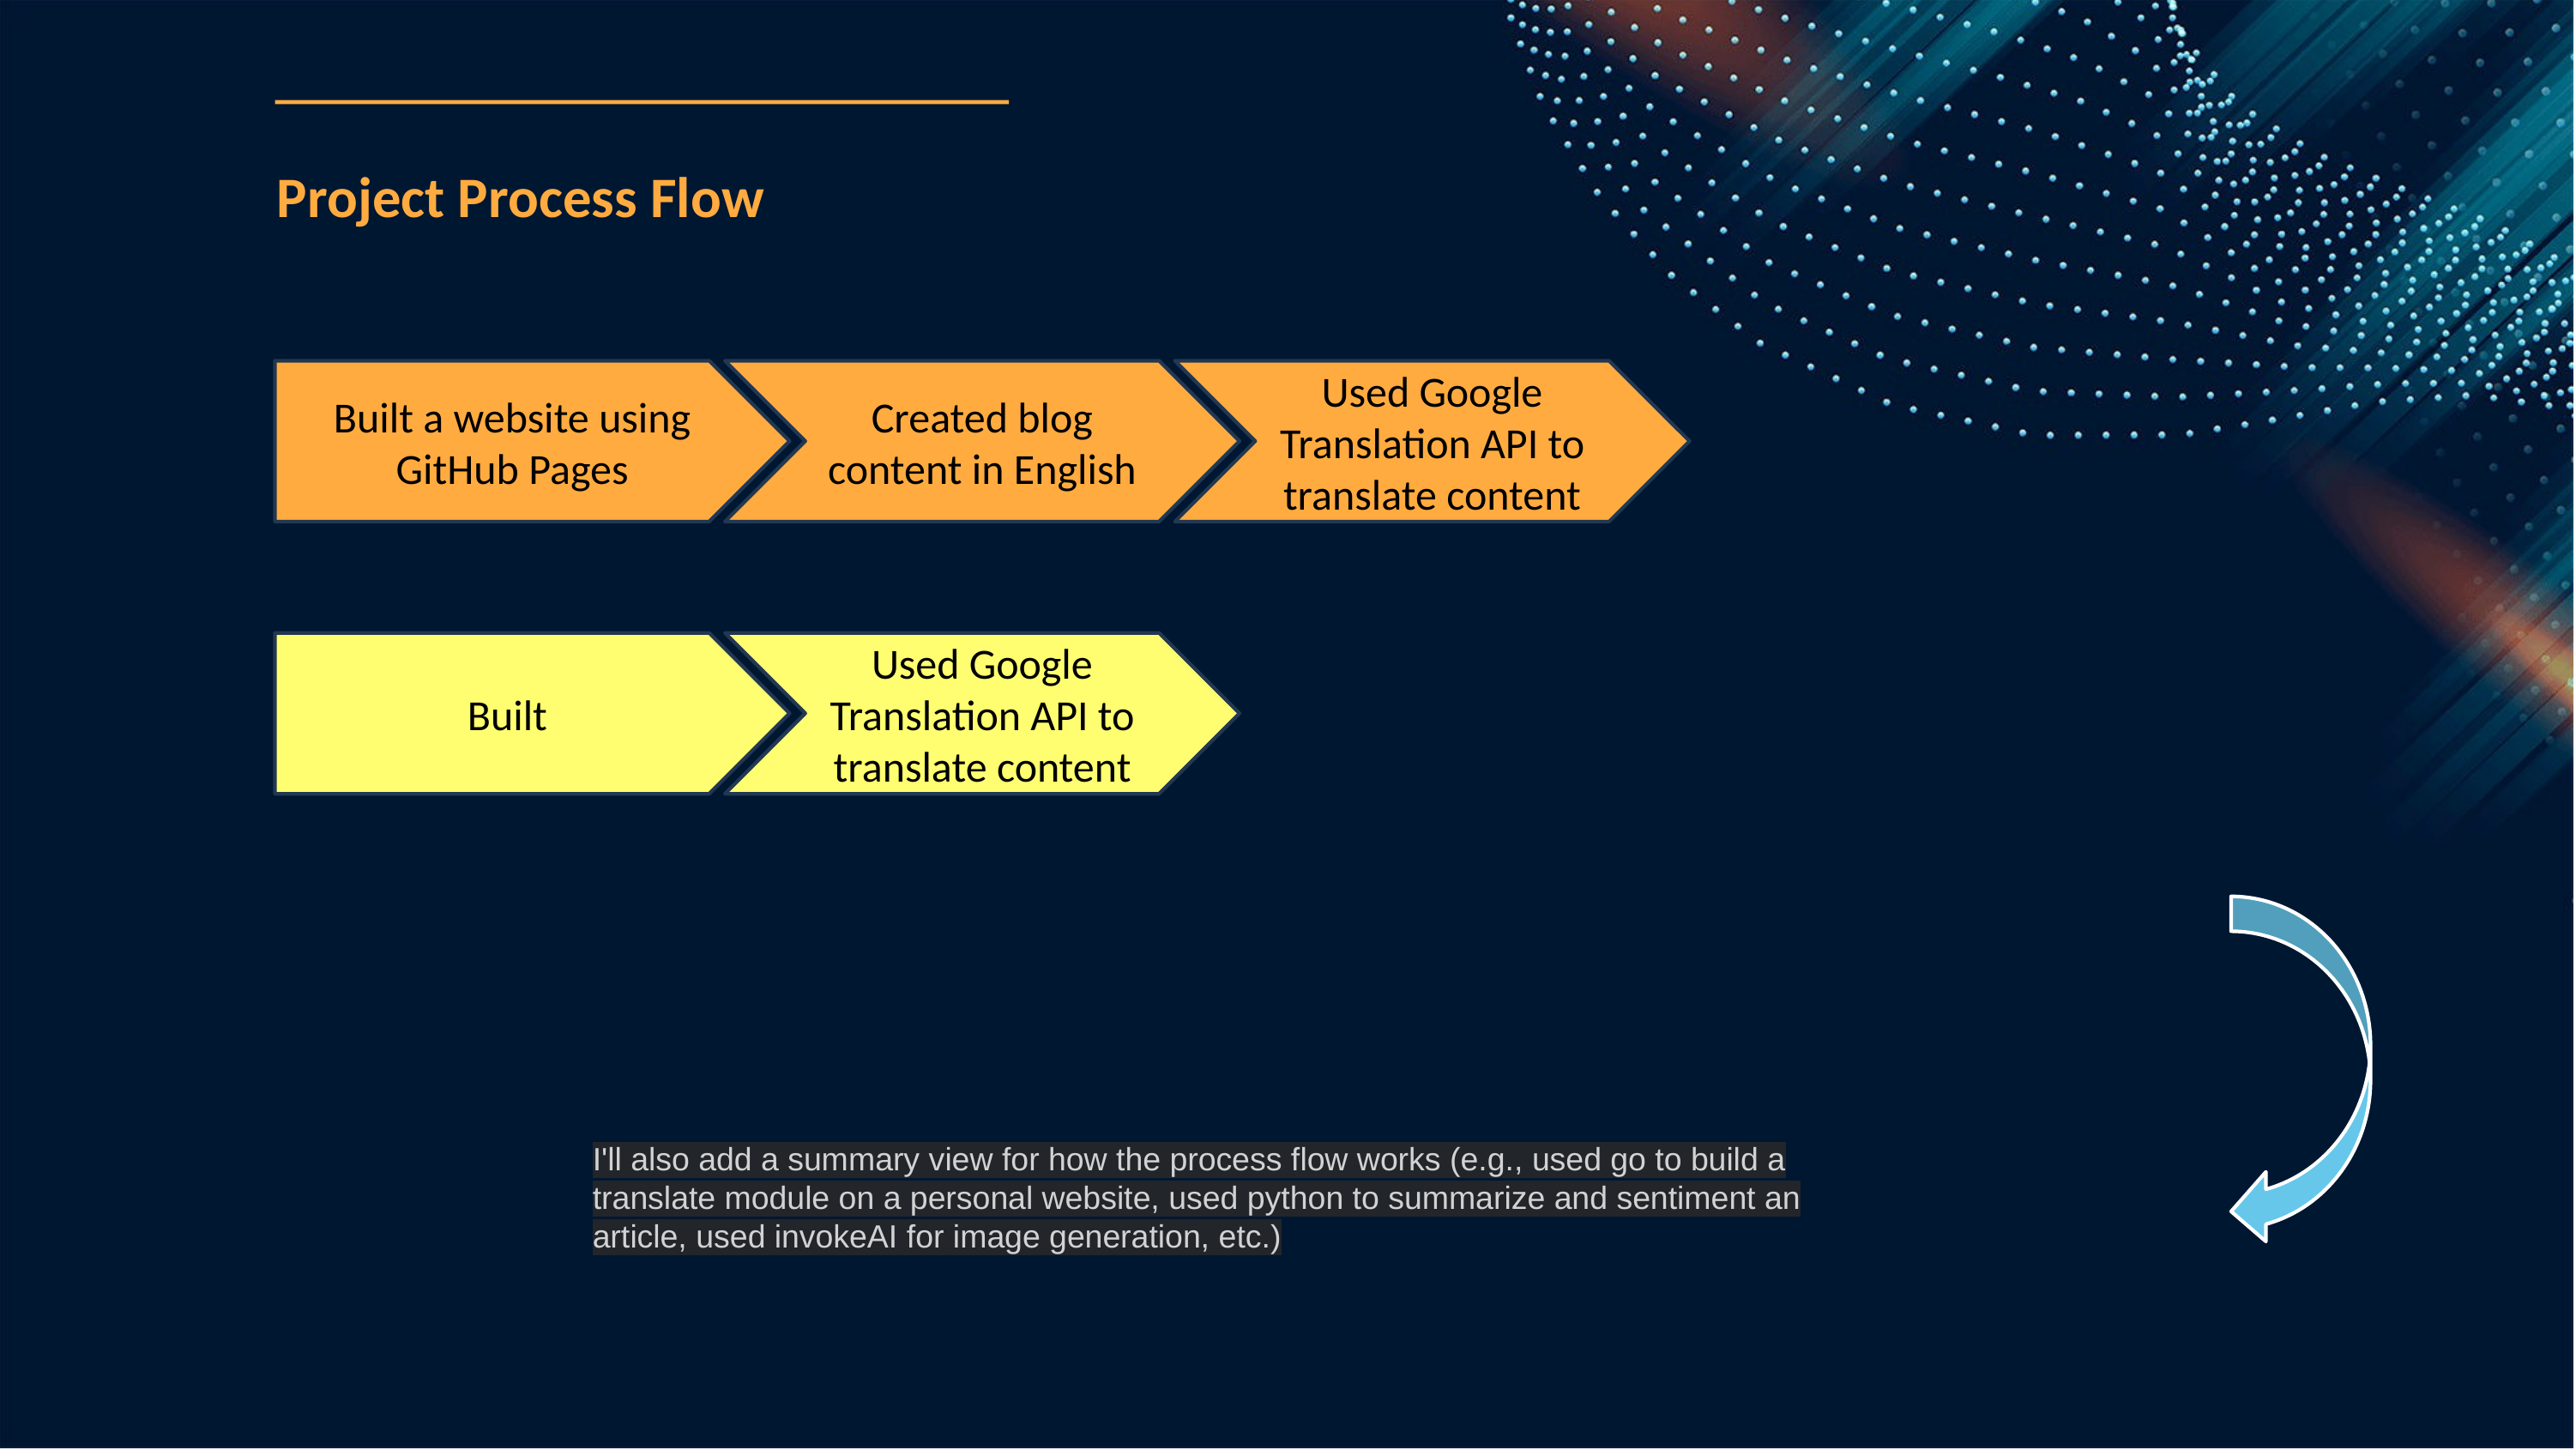

# Project Process Flow
Built a website using GitHub Pages
Created blog content in English
Used Google Translation API to translate content
Built
Used Google Translation API to translate content

I'll also add a summary view for how the process flow works (e.g., used go to build a translate module on a personal website, used python to summarize and sentiment an article, used invokeAI for image generation, etc.)